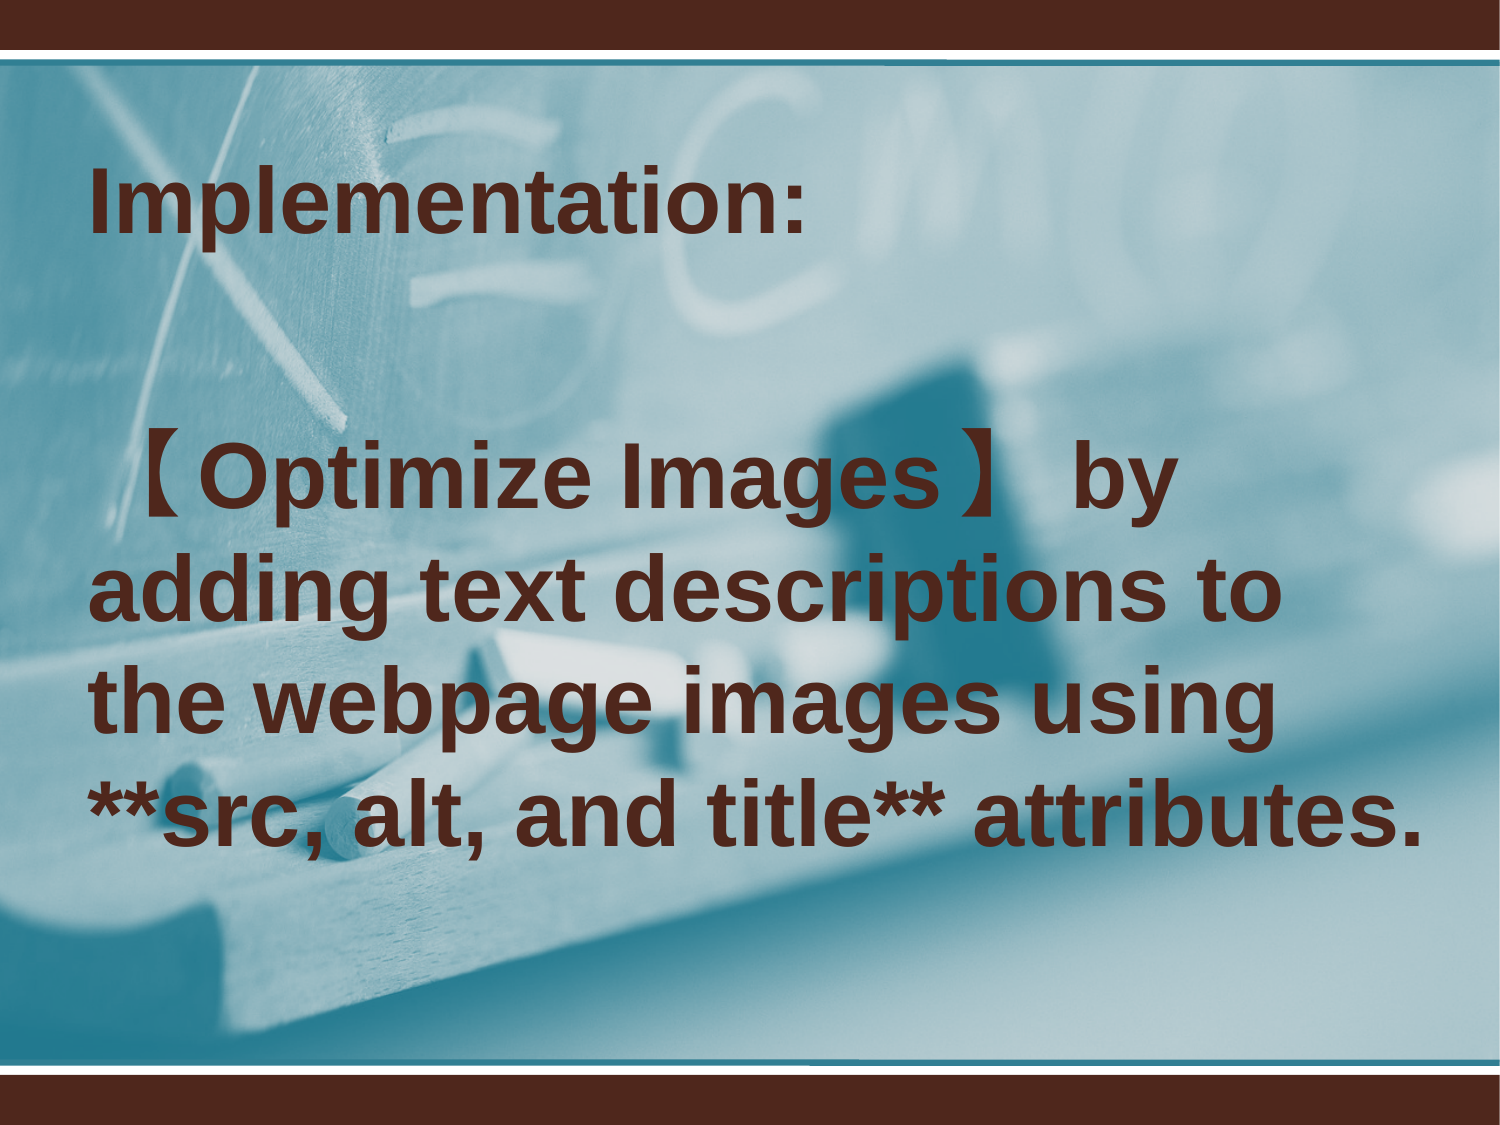

Implementation:

【Optimize Images】by adding text descriptions to the webpage images using **src, alt, and title** attributes.